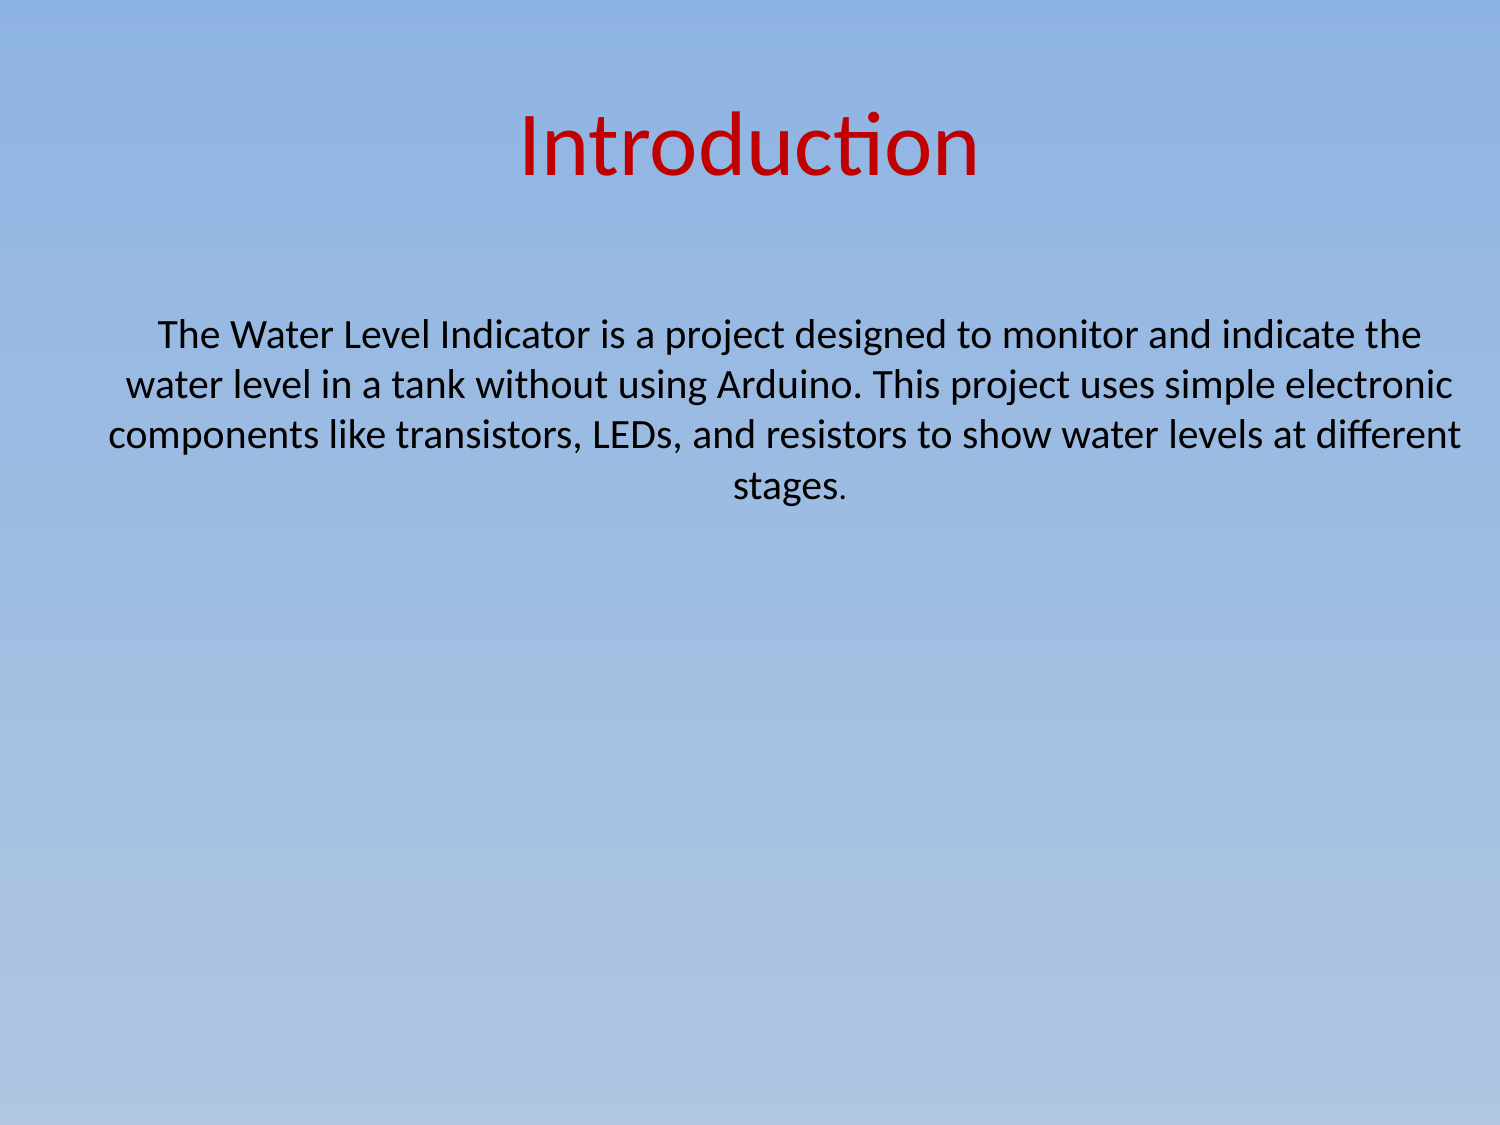

# Introduction

The Water Level Indicator is a project designed to monitor and indicate the
 water level in a tank without using Arduino. This project uses simple electronic
components like transistors, LEDs, and resistors to show water levels at different
stages.